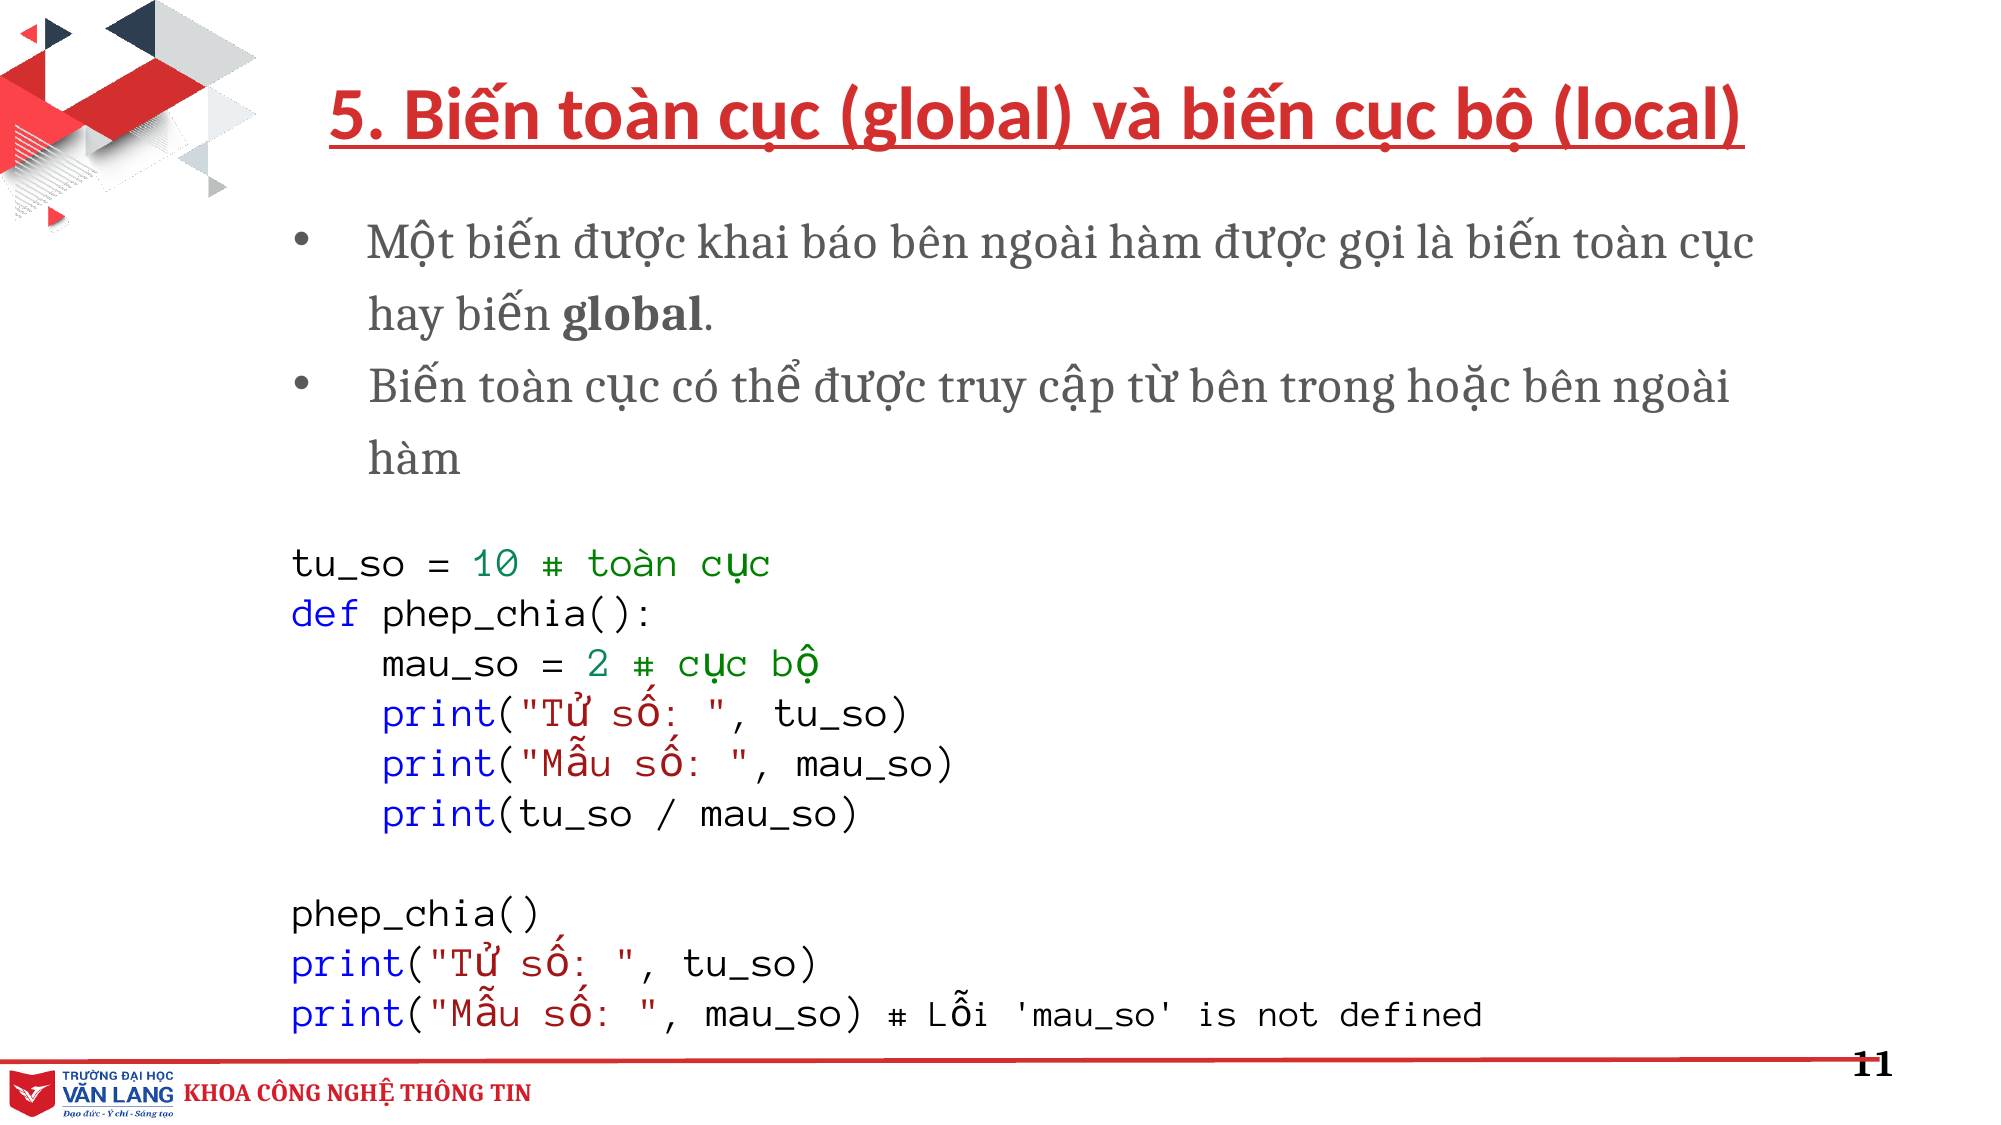

5. Biến toàn cục (global) và biến cục bộ (local)

Một biến được khai báo bên ngoài hàm được gọi là biến toàn cục hay biến global.
Biến toàn cục có thể được truy cập từ bên trong hoặc bên ngoài hàm

tu_so = 10 # toàn cục
def phep_chia():
    mau_so = 2 # cục bộ
    print("Tử số: ", tu_so)
    print("Mẫu số: ", mau_so)
    print(tu_so / mau_so)
phep_chia()
print("Tử số: ", tu_so)
print("Mẫu số: ", mau_so) # Lỗi 'mau_so' is not defined